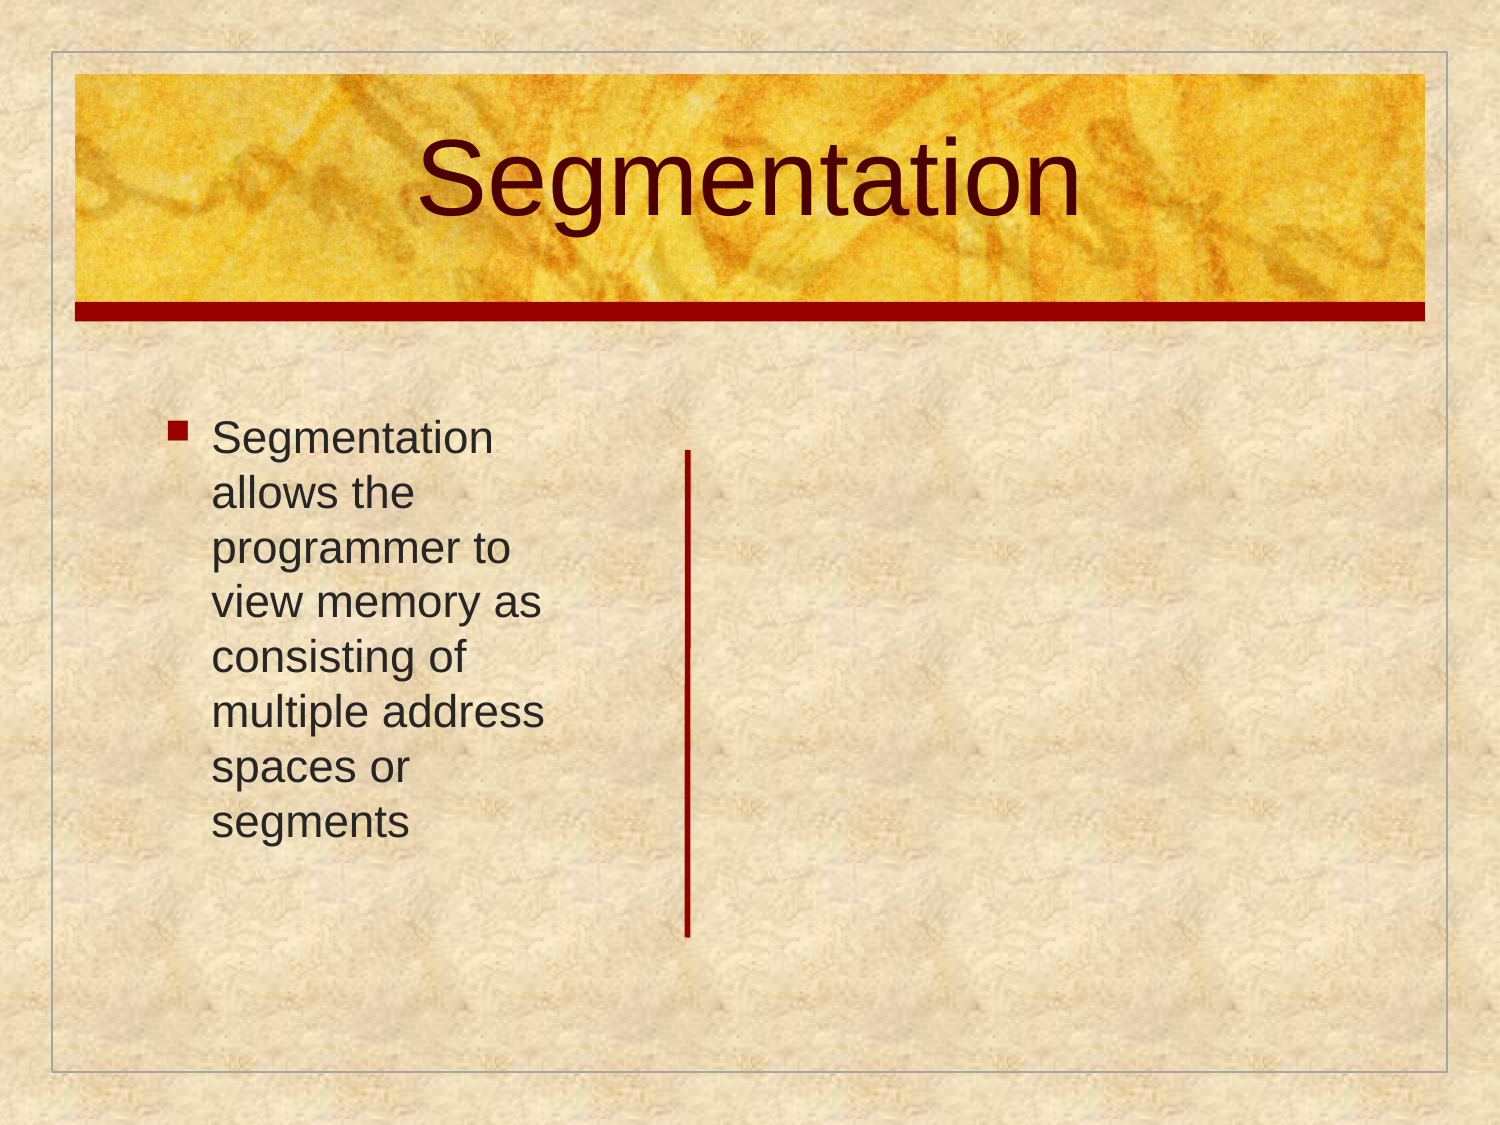

# Segmentation

Segmentation allows the programmer to view memory as consisting of multiple address spaces or segments